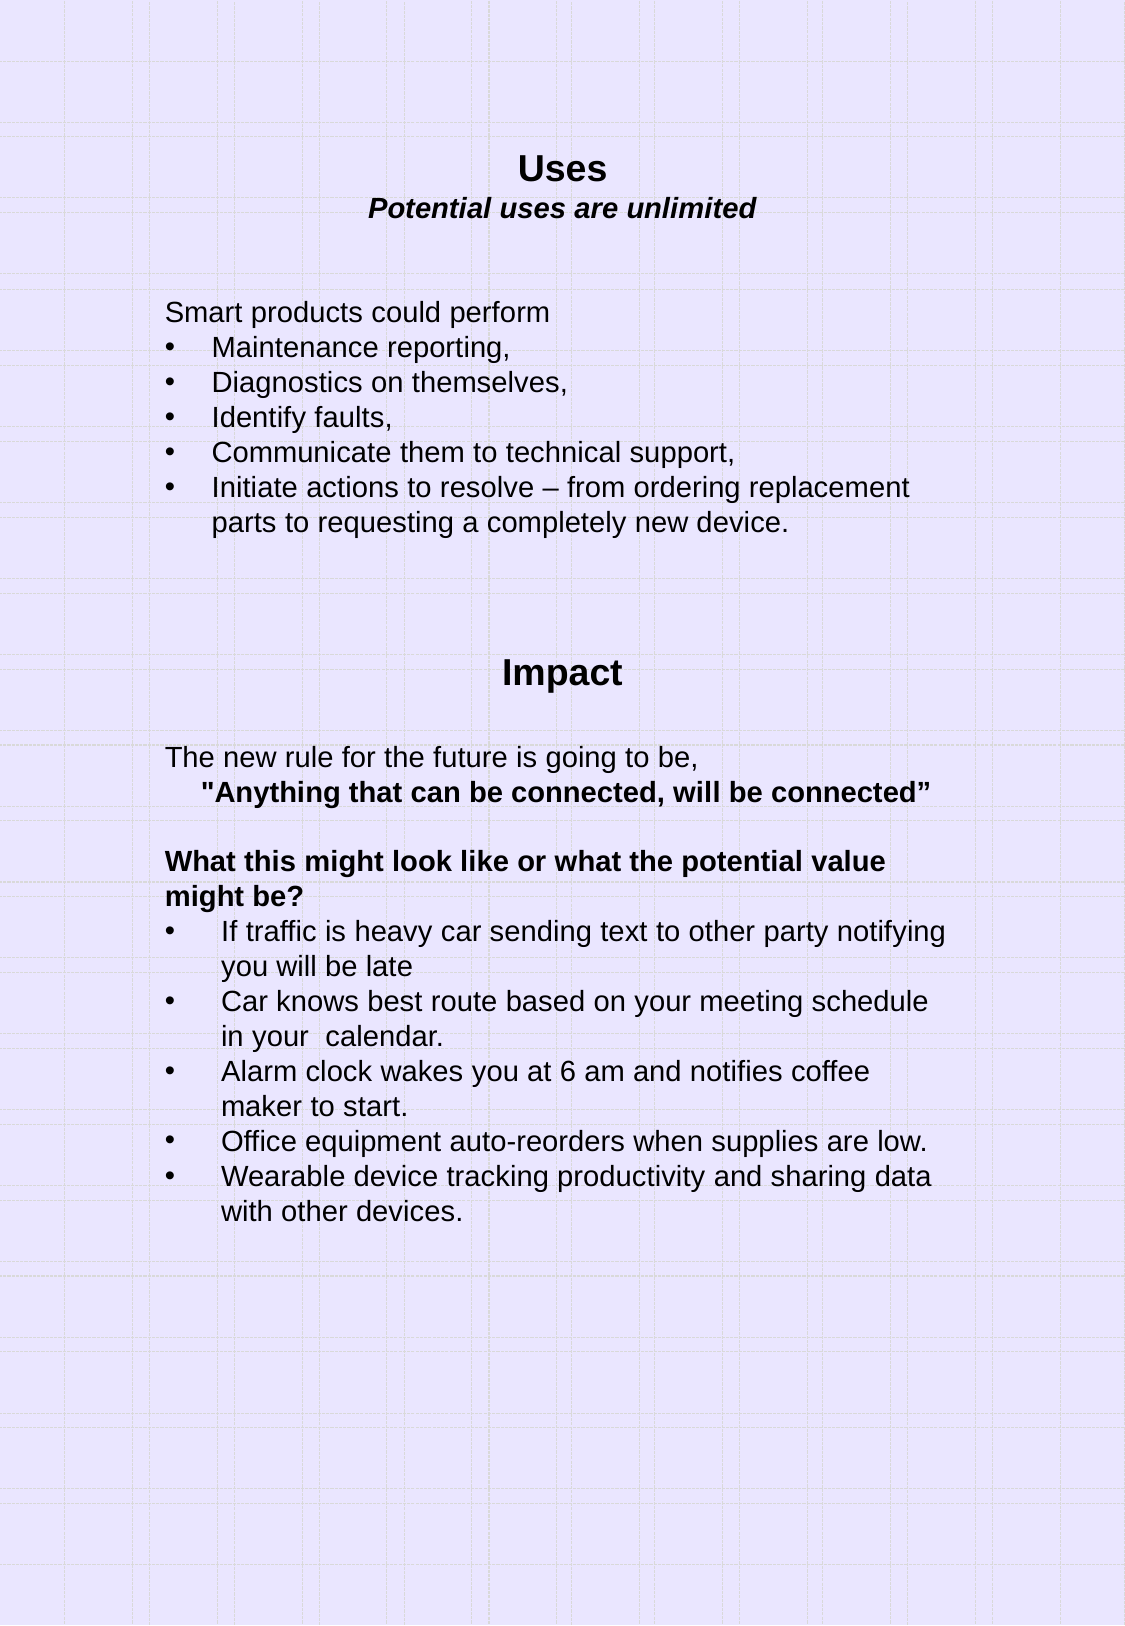

Uses
Potential uses are unlimited

Smart products could perform
Maintenance reporting,
Diagnostics on themselves,
Identify faults,
Communicate them to technical support,
Initiate actions to resolve – from ordering replacement parts to requesting a completely new device.

Impact

The new rule for the future is going to be,
 "Anything that can be connected, will be connected”

What this might look like or what the potential value
might be?
If traffic is heavy car sending text to other party notifying you will be late
Car knows best route based on your meeting schedule in your  calendar.
Alarm clock wakes you at 6 am and notifies coffee maker to start.
Office equipment auto-reorders when supplies are low.
Wearable device tracking productivity and sharing data with other devices.